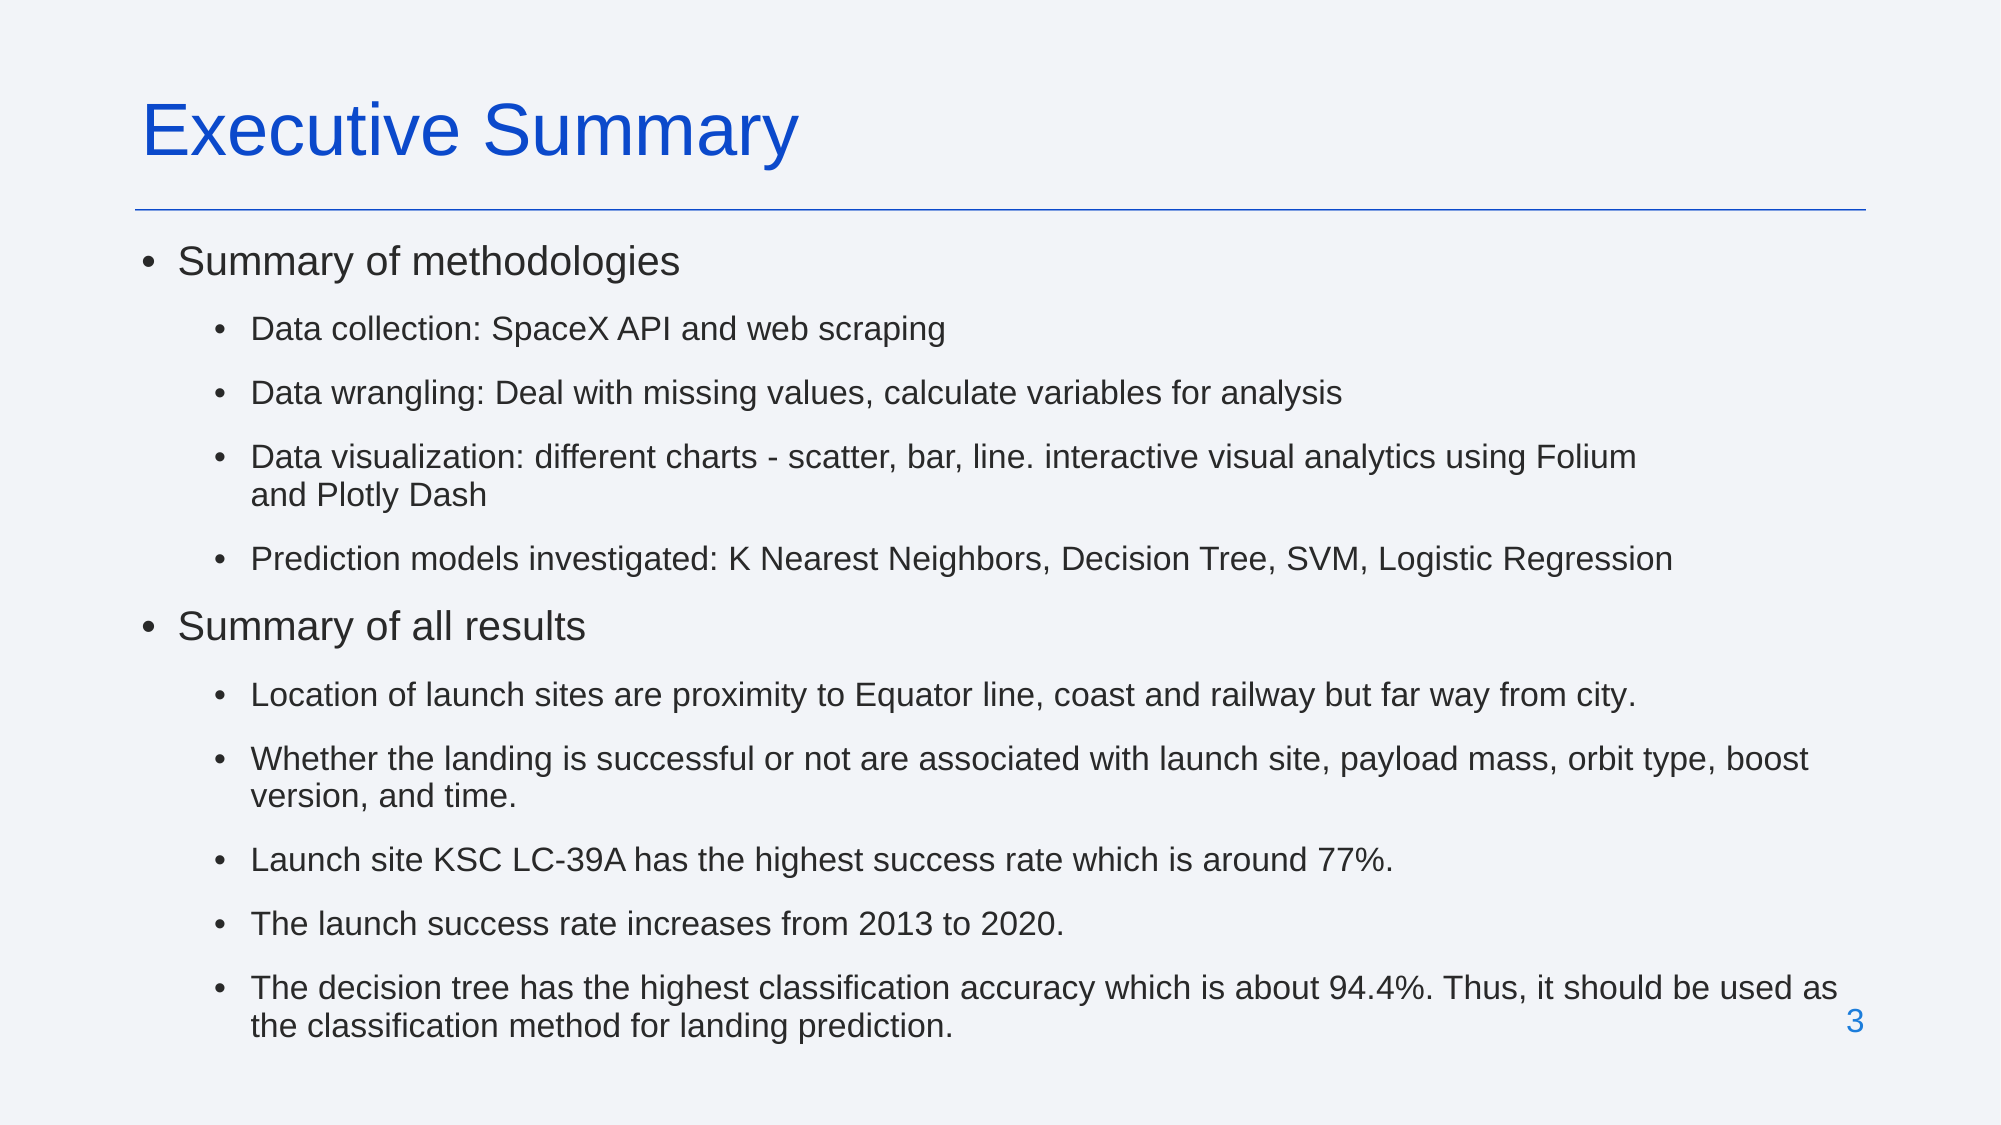

Executive Summary
Summary of methodologies
Data collection: SpaceX API and web scraping
Data wrangling: Deal with missing values, calculate variables for analysis
Data visualization: different charts - scatter, bar, line. interactive visual analytics using Folium and Plotly Dash
Prediction models investigated: K Nearest Neighbors, Decision Tree, SVM, Logistic Regression
Summary of all results
Location of launch sites are proximity to Equator line, coast and railway but far way from city.
Whether the landing is successful or not are associated with launch site, payload mass, orbit type, boost version, and time.
Launch site KSC LC-39A has the highest success rate which is around 77%.
The launch success rate increases from 2013 to 2020.
The decision tree has the highest classification accuracy which is about 94.4%. Thus, it should be used as the classification method for landing prediction.
3